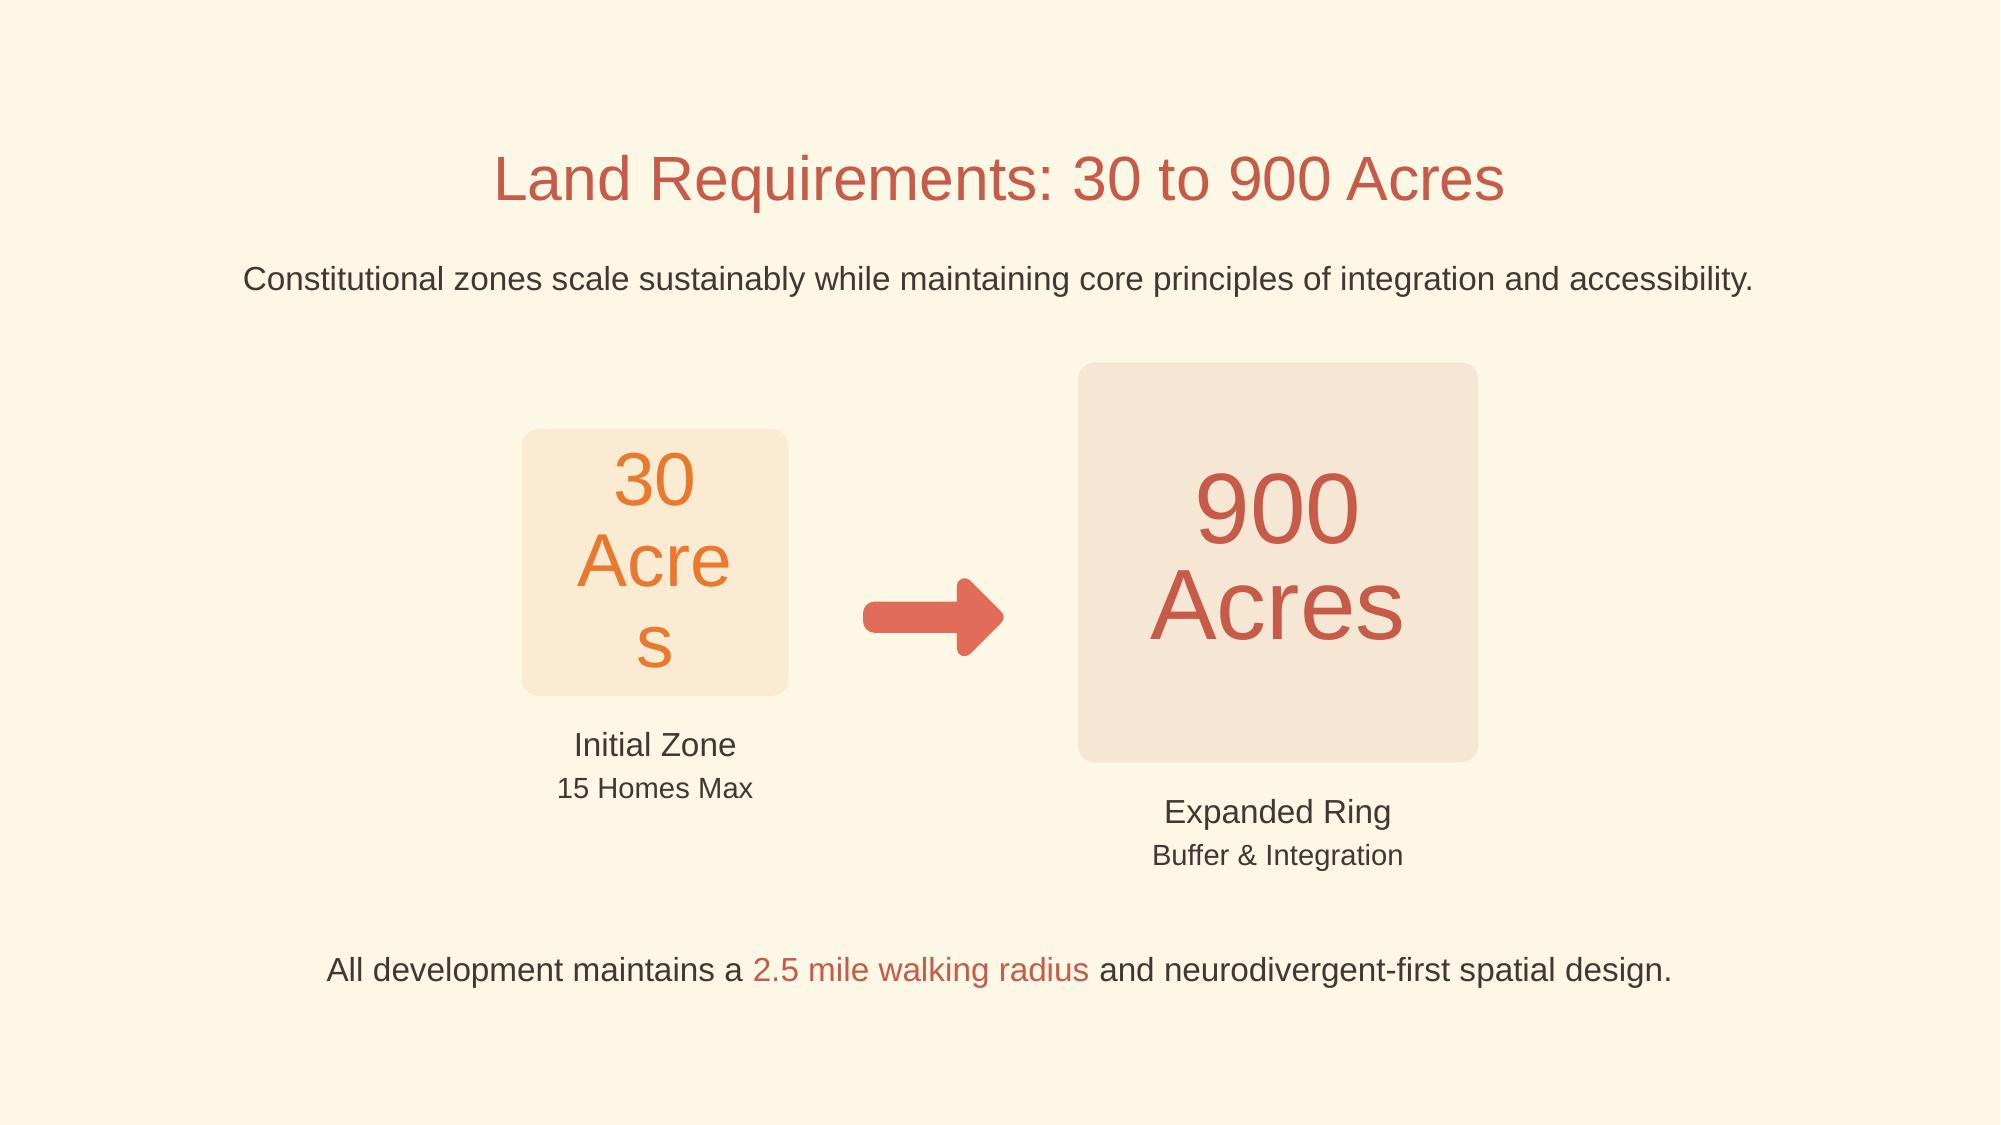

Land Requirements: 30 to 900 Acres
Constitutional zones scale sustainably while maintaining core principles of integration and accessibility.

900
Acres
30
Acres

Initial Zone
15 Homes Max
Expanded Ring
Buffer & Integration
All development maintains a 2.5 mile walking radius and neurodivergent-first spatial design.